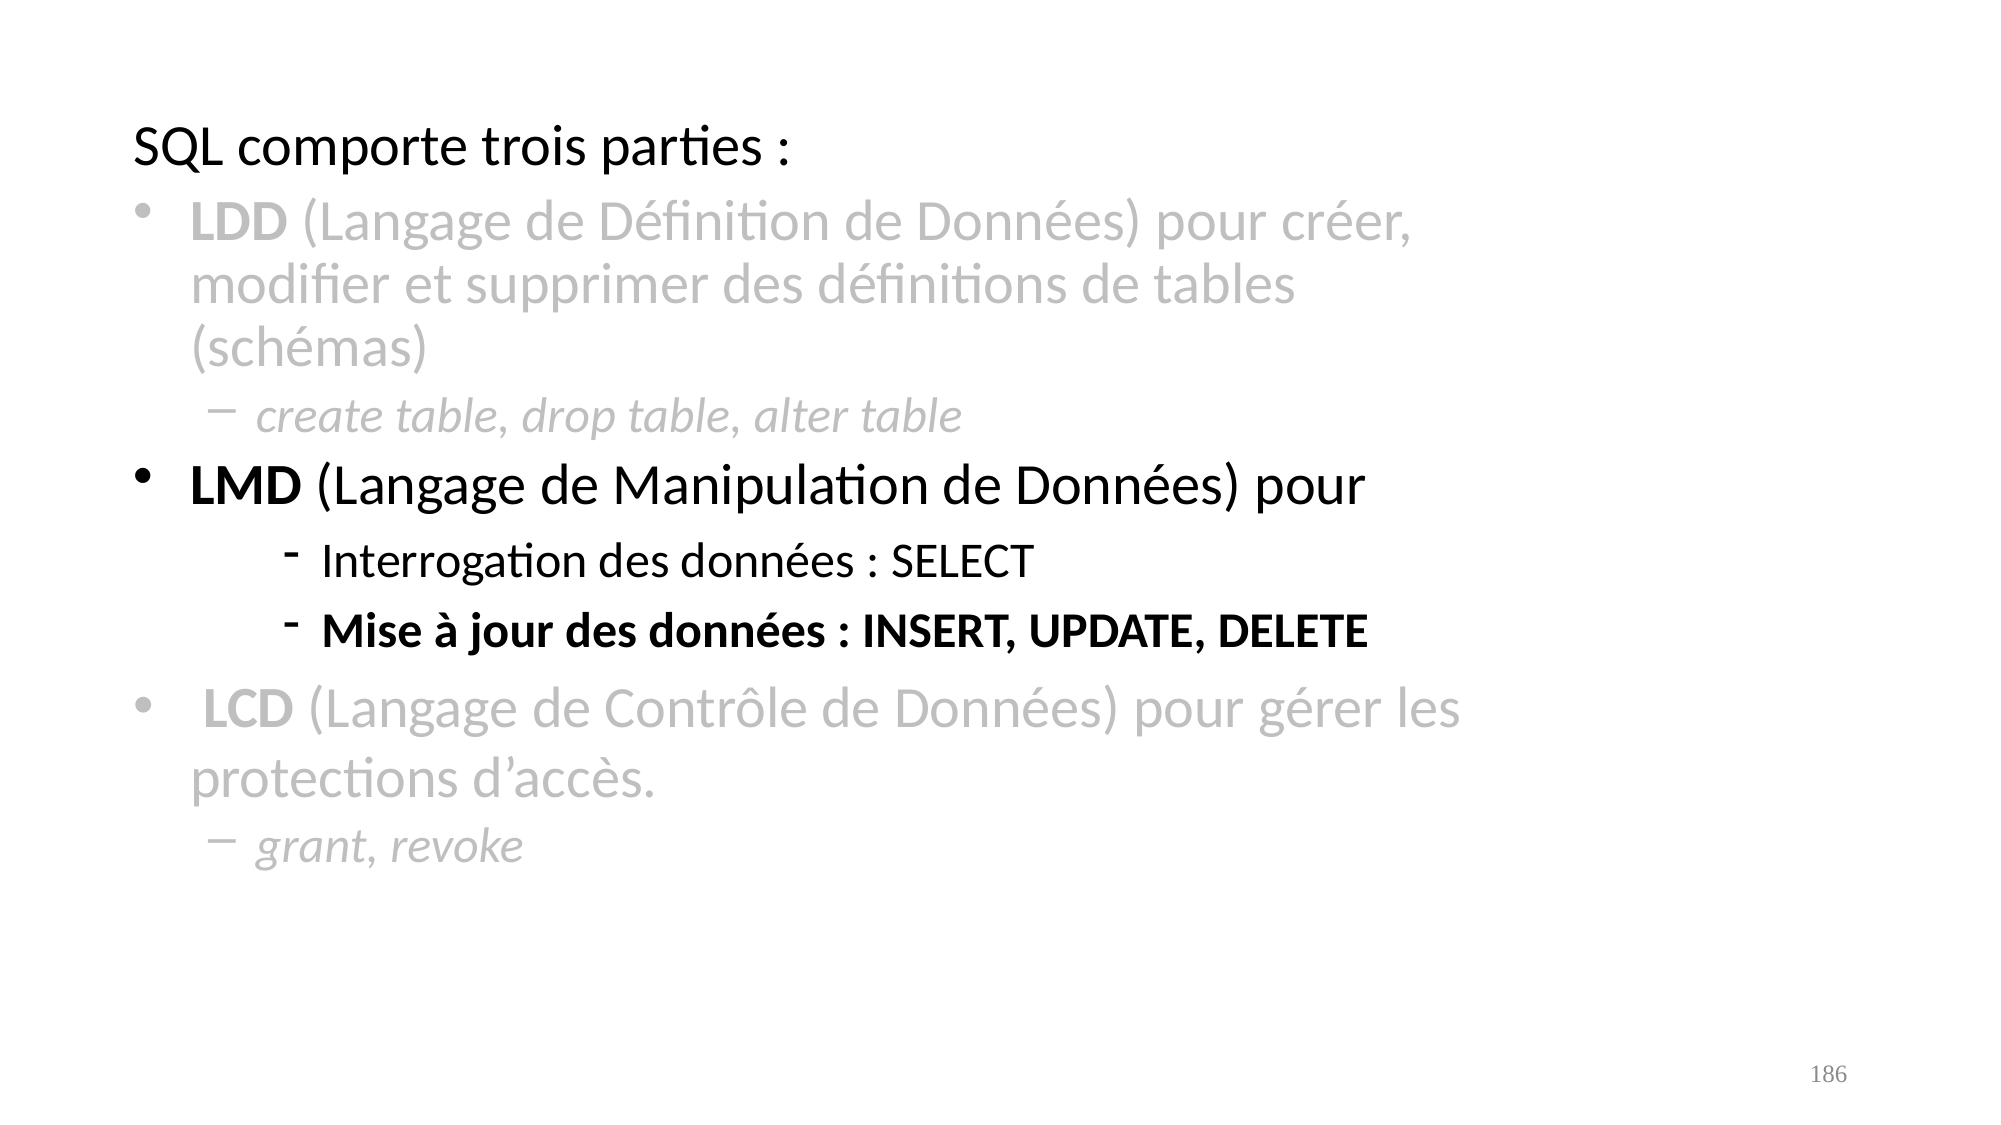

SQL comporte trois parties :
LDD (Langage de Définition de Données) pour créer, modifier et supprimer des définitions de tables (schémas)
create table, drop table, alter table
LMD (Langage de Manipulation de Données) pour
Interrogation des données : SELECT
Mise à jour des données : INSERT, UPDATE, DELETE
 LCD (Langage de Contrôle de Données) pour gérer les protections d’accès.
grant, revoke

186